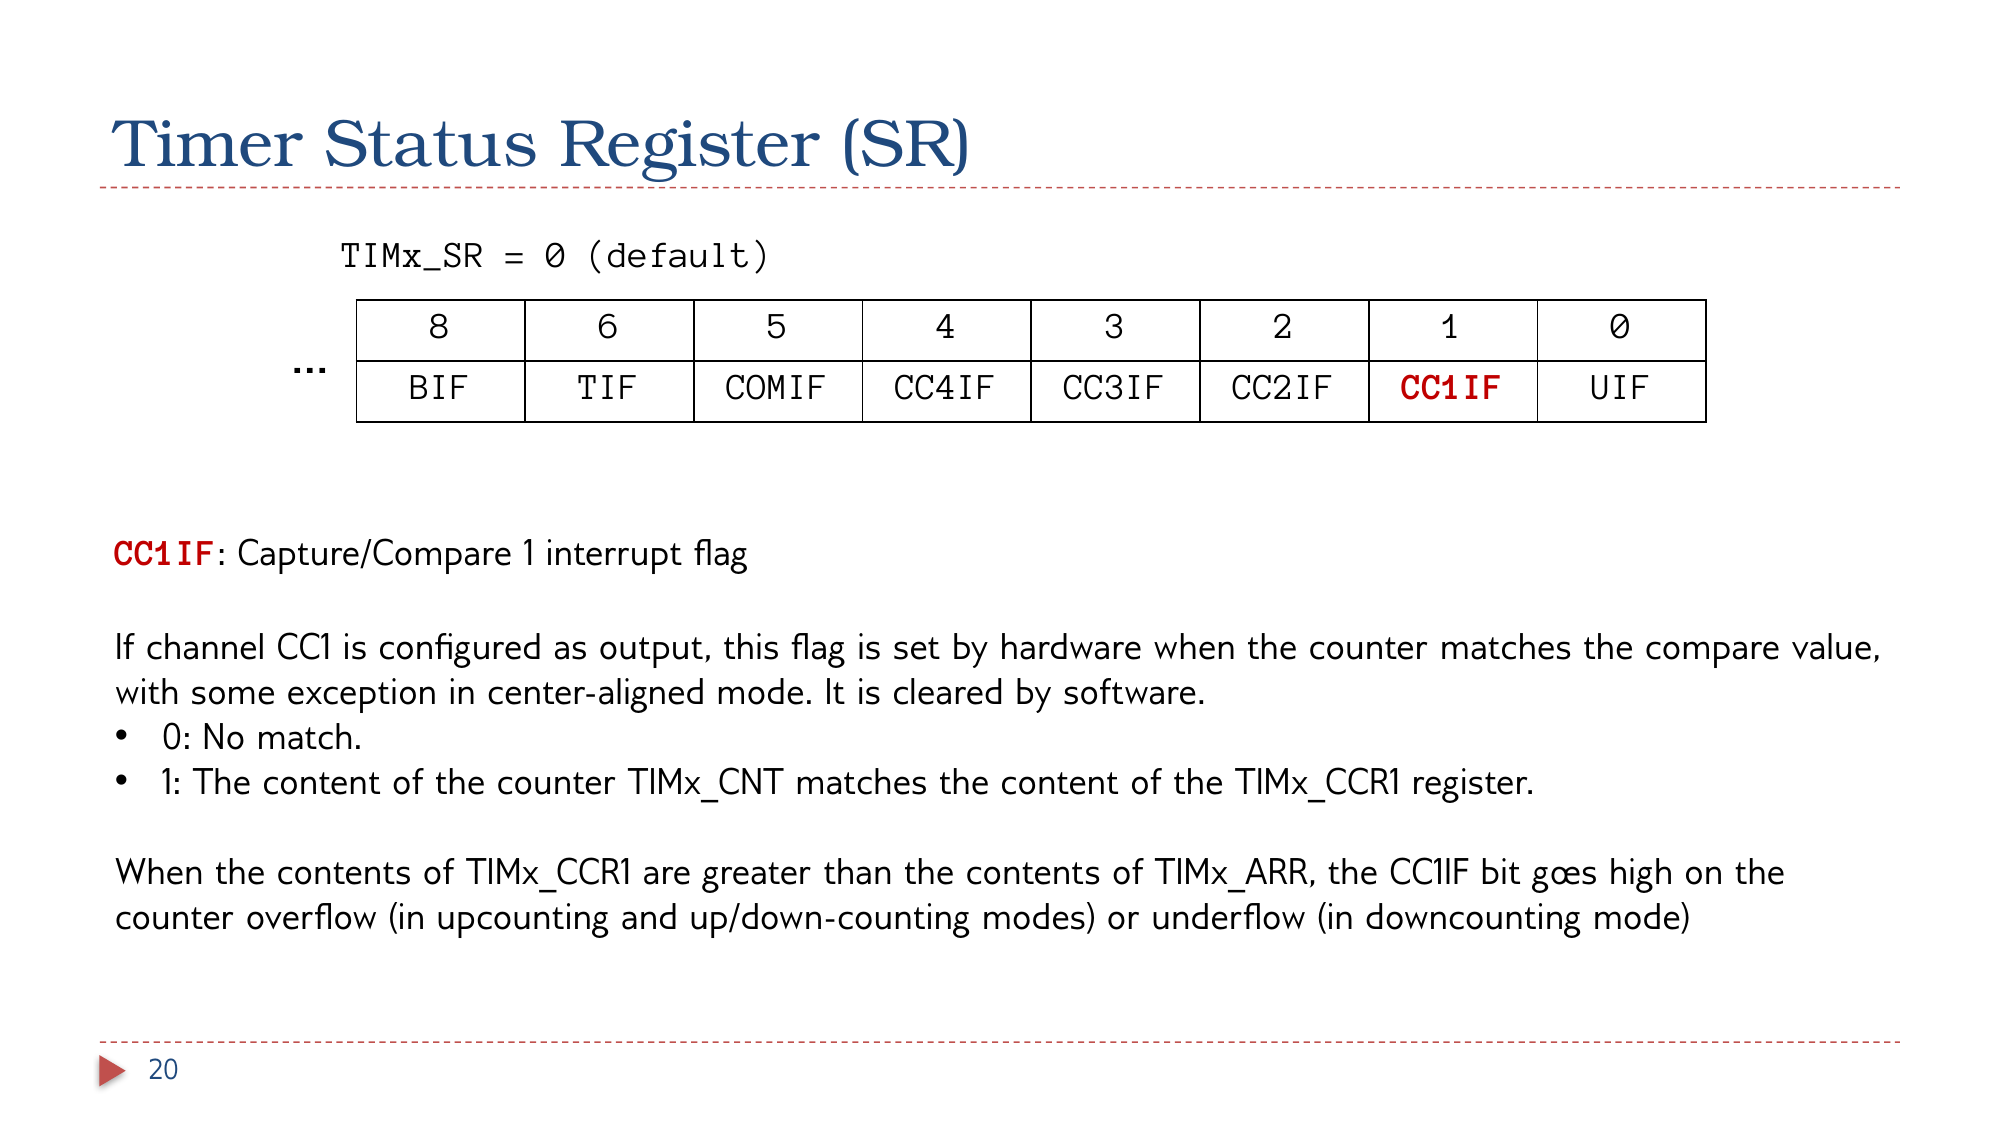

# Timer Status Register (SR)
TIMx_SR = 0 (default)
| 8 | 6 | 5 | 4 | 3 | 2 | 1 | 0 |
| --- | --- | --- | --- | --- | --- | --- | --- |
| BIF | TIF | COMIF | CC4IF | CC3IF | CC2IF | CC1IF | UIF |
…
CC1IF: Capture/Compare 1 interrupt flag
If channel CC1 is configured as output, this flag is set by hardware when the counter matches the compare value, with some exception in center-aligned mode. It is cleared by software.
0: No match.
1: The content of the counter TIMx_CNT matches the content of the TIMx_CCR1 register.

When the contents of TIMx_CCR1 are greater than the contents of TIMx_ARR, the CC1IF bit goes high on the counter overflow (in upcounting and up/down-counting modes) or underflow (in downcounting mode)
20